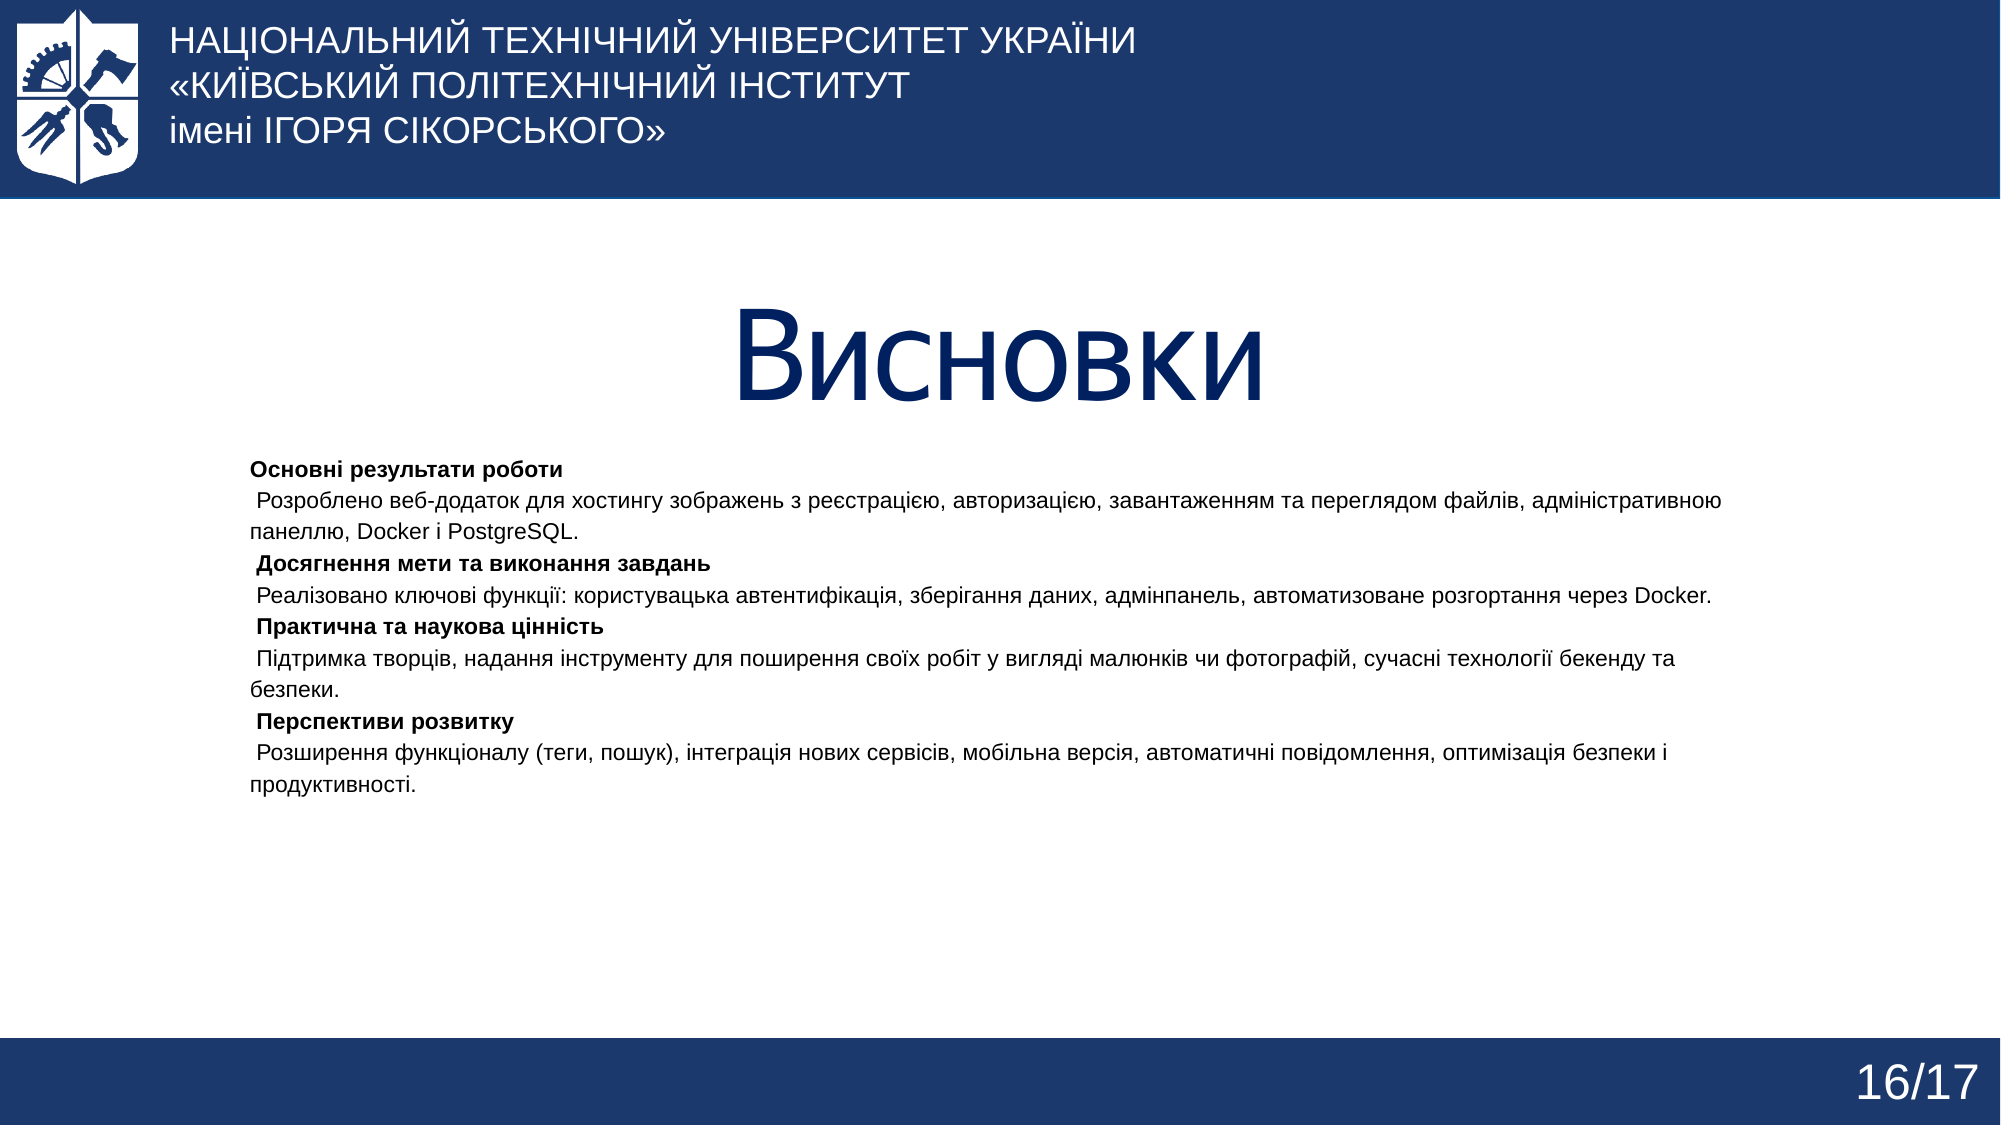

НАЦІОНАЛЬНИЙ ТЕХНІЧНИЙ УНІВЕРСИТЕТ УКРАЇНИ
«КИЇВСЬКИЙ ПОЛІТЕХНІЧНИЙ ІНСТИТУТ
імені ІГОРЯ СІКОРСЬКОГО»
# Висновки
Основні результати роботи
 Розроблено веб-додаток для хостингу зображень з реєстрацією, авторизацією, завантаженням та переглядом файлів, адміністративною панеллю, Docker і PostgreSQL.
 Досягнення мети та виконання завдань
 Реалізовано ключові функції: користувацька автентифікація, зберігання даних, адмінпанель, автоматизоване розгортання через Docker.
 Практична та наукова цінність
 Підтримка творців, надання інструменту для поширення своїх робіт у вигляді малюнків чи фотографій, сучасні технології бекенду та безпеки.
 Перспективи розвитку
 Розширення функціоналу (теги, пошук), інтеграція нових сервісів, мобільна версія, автоматичні повідомлення, оптимізація безпеки і продуктивності.

16/17